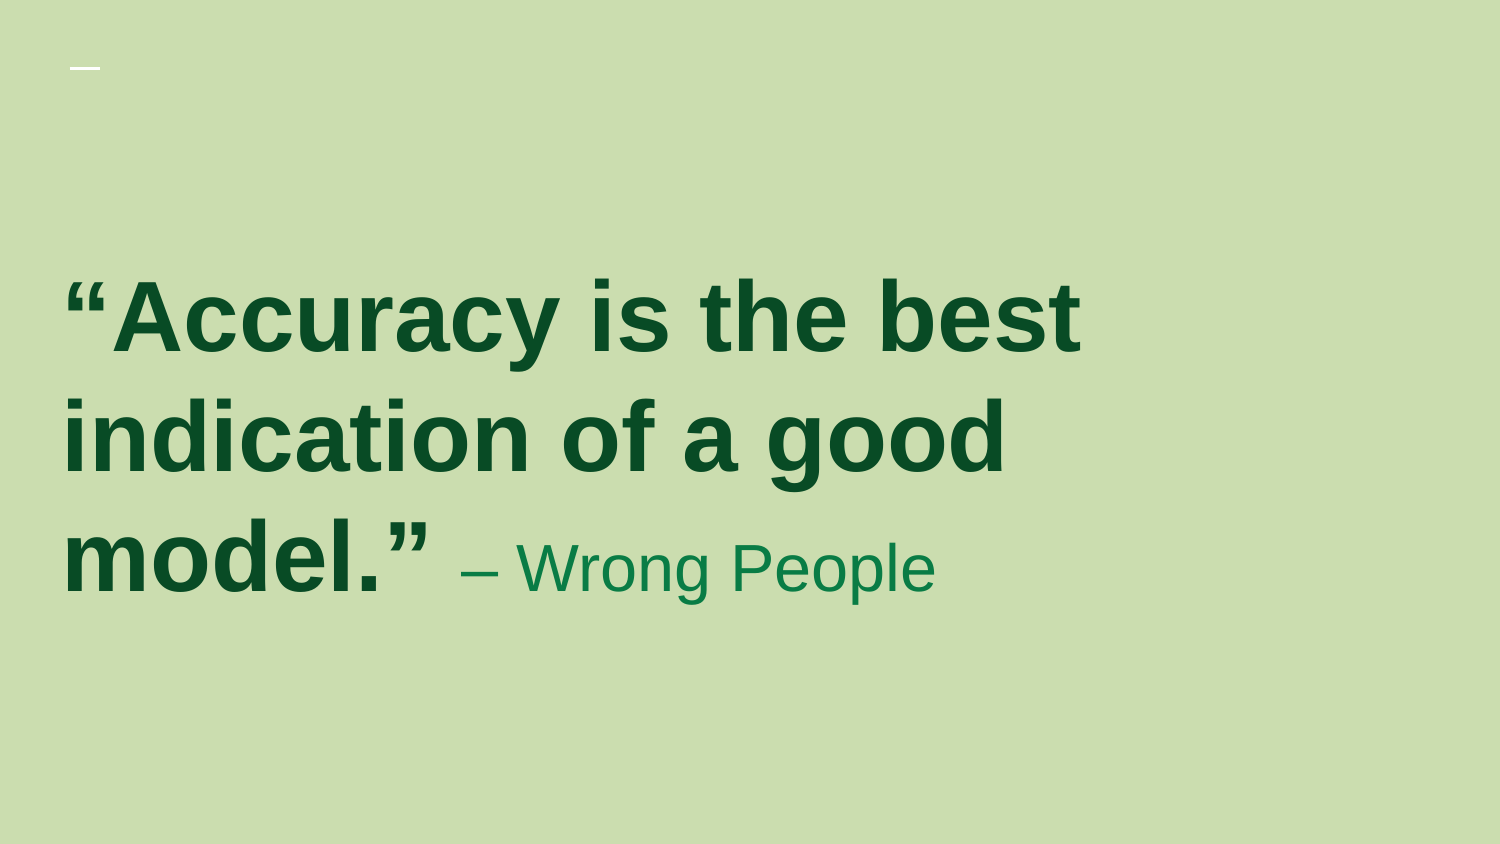

# “Accuracy is the best indication of a good model.” – Wrong People